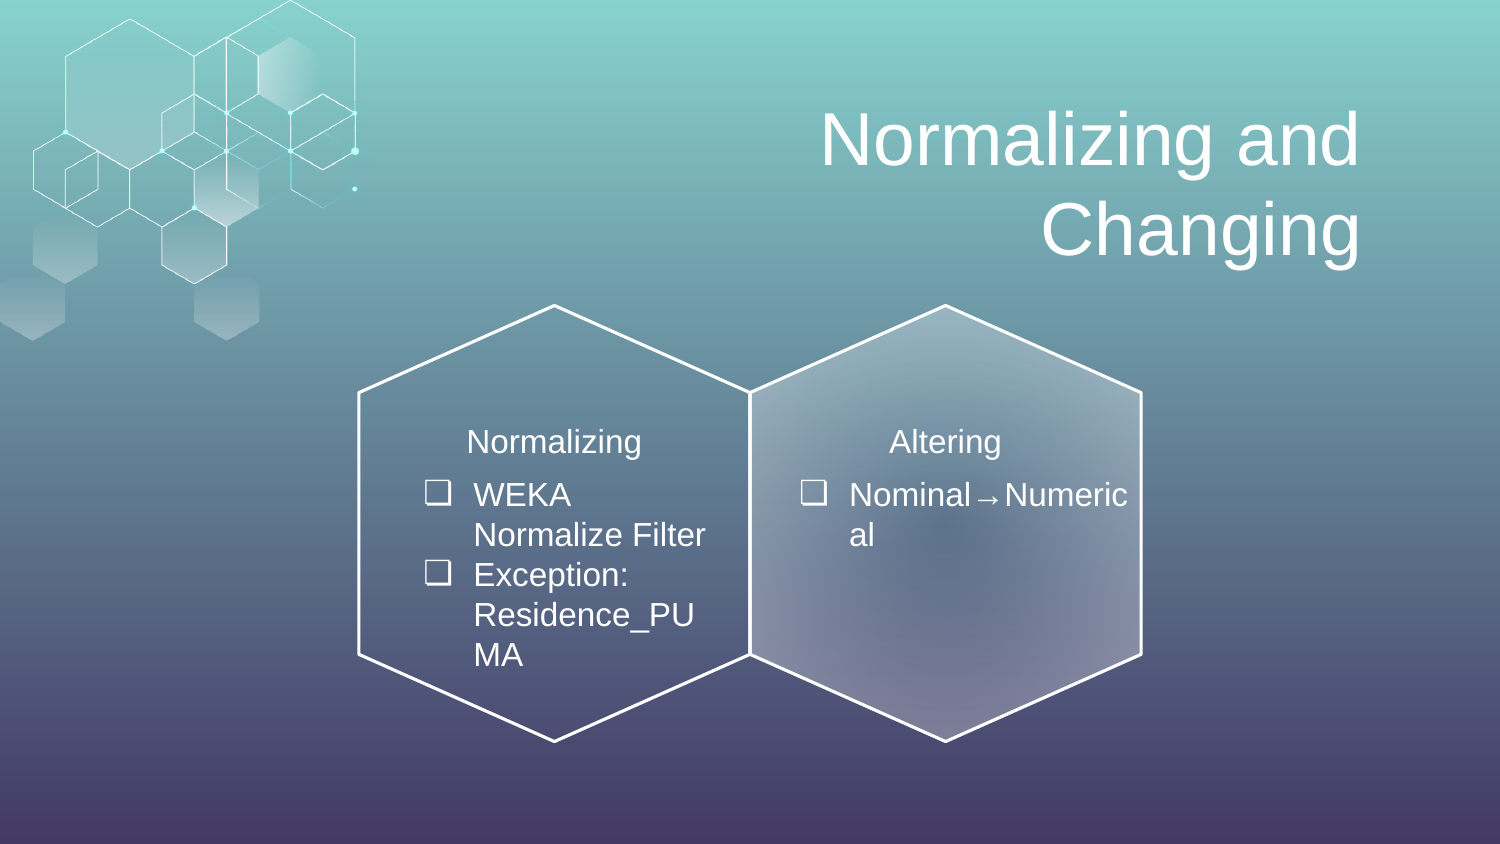

# Normalizing and Changing
Normalizing
Altering
WEKA Normalize Filter
Exception: Residence_PUMA
Nominal→Numerical